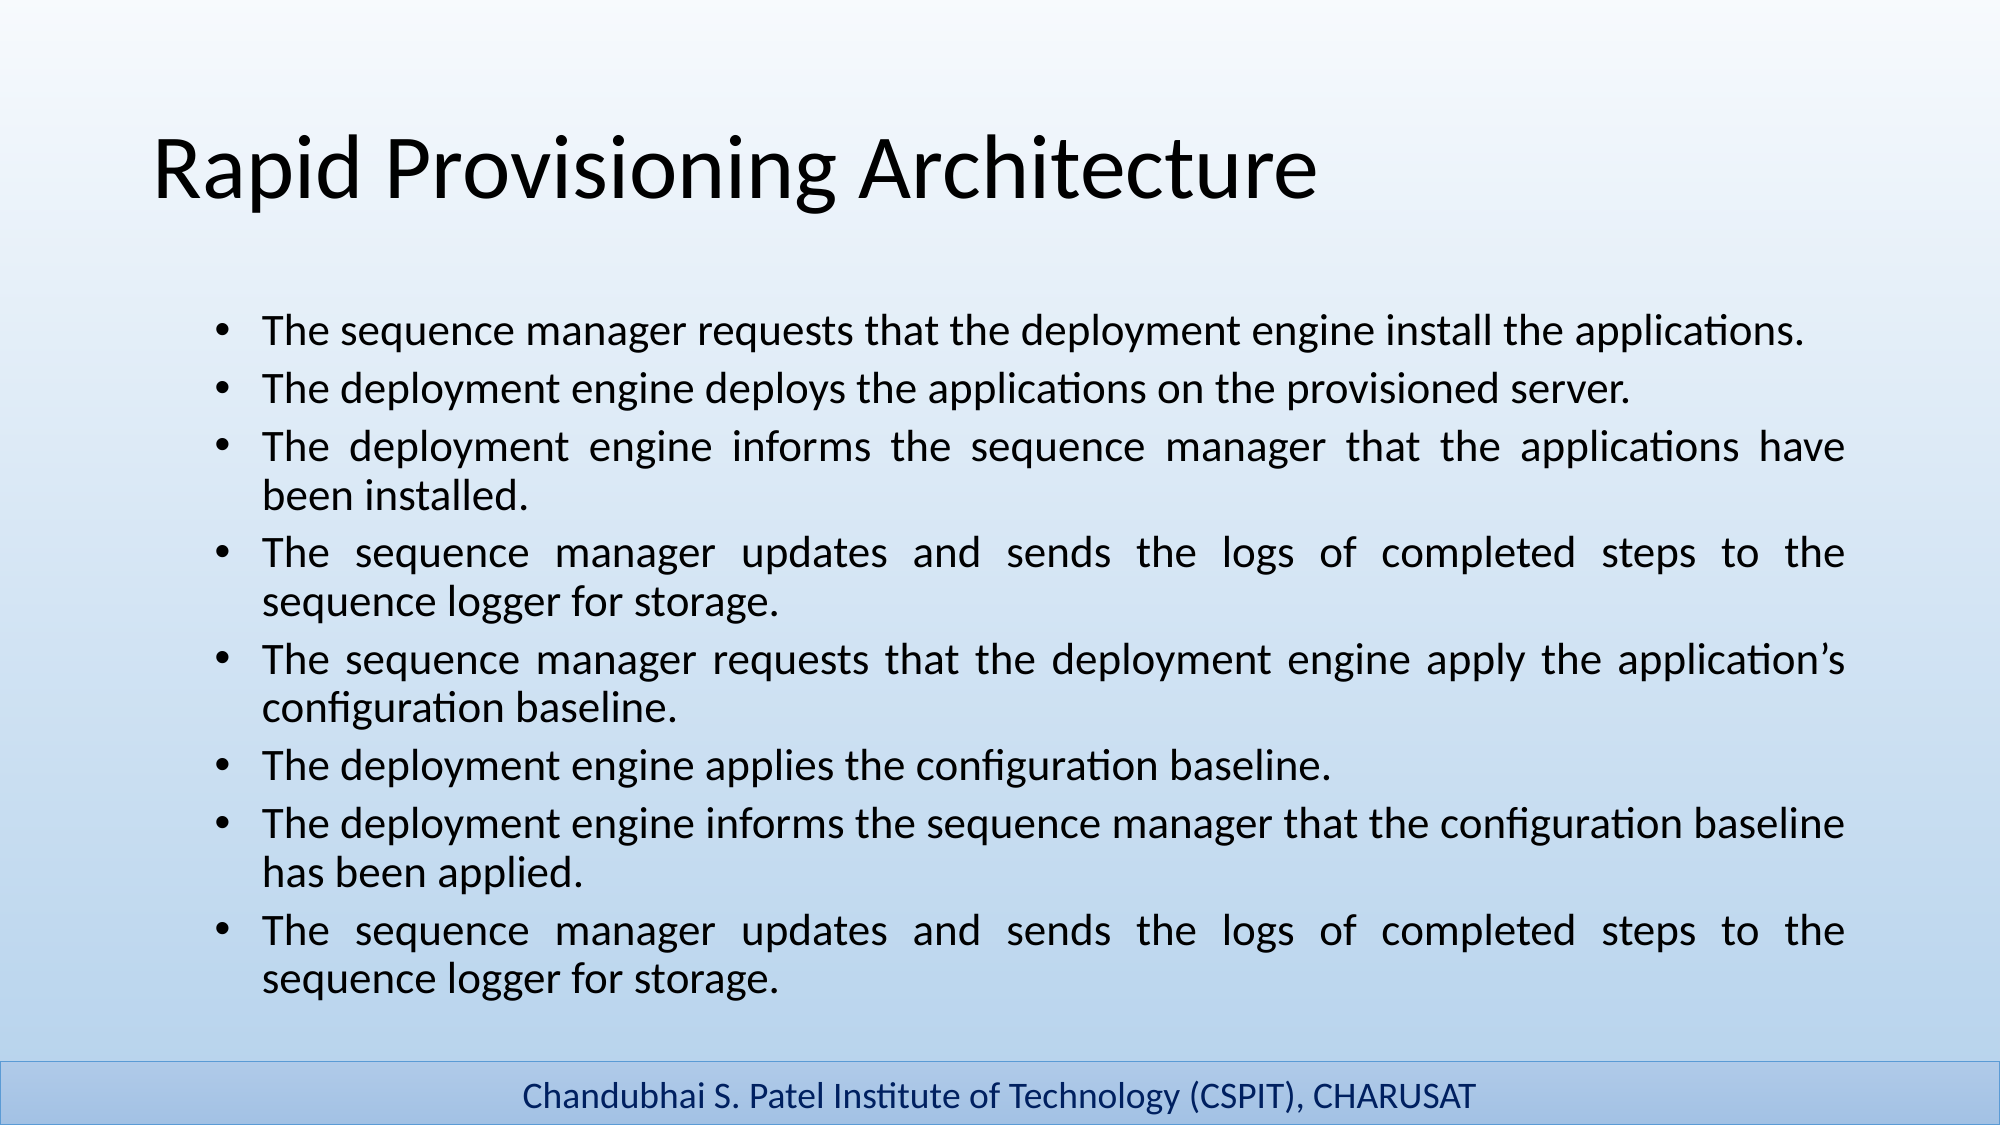

# Rapid Provisioning Architecture
The sequence manager requests that the deployment engine install the applications.
The deployment engine deploys the applications on the provisioned server.
The deployment engine informs the sequence manager that the applications have been installed.
The sequence manager updates and sends the logs of completed steps to the sequence logger for storage.
The sequence manager requests that the deployment engine apply the application’s configuration baseline.
The deployment engine applies the configuration baseline.
The deployment engine informs the sequence manager that the configuration baseline has been applied.
The sequence manager updates and sends the logs of completed steps to the sequence logger for storage.